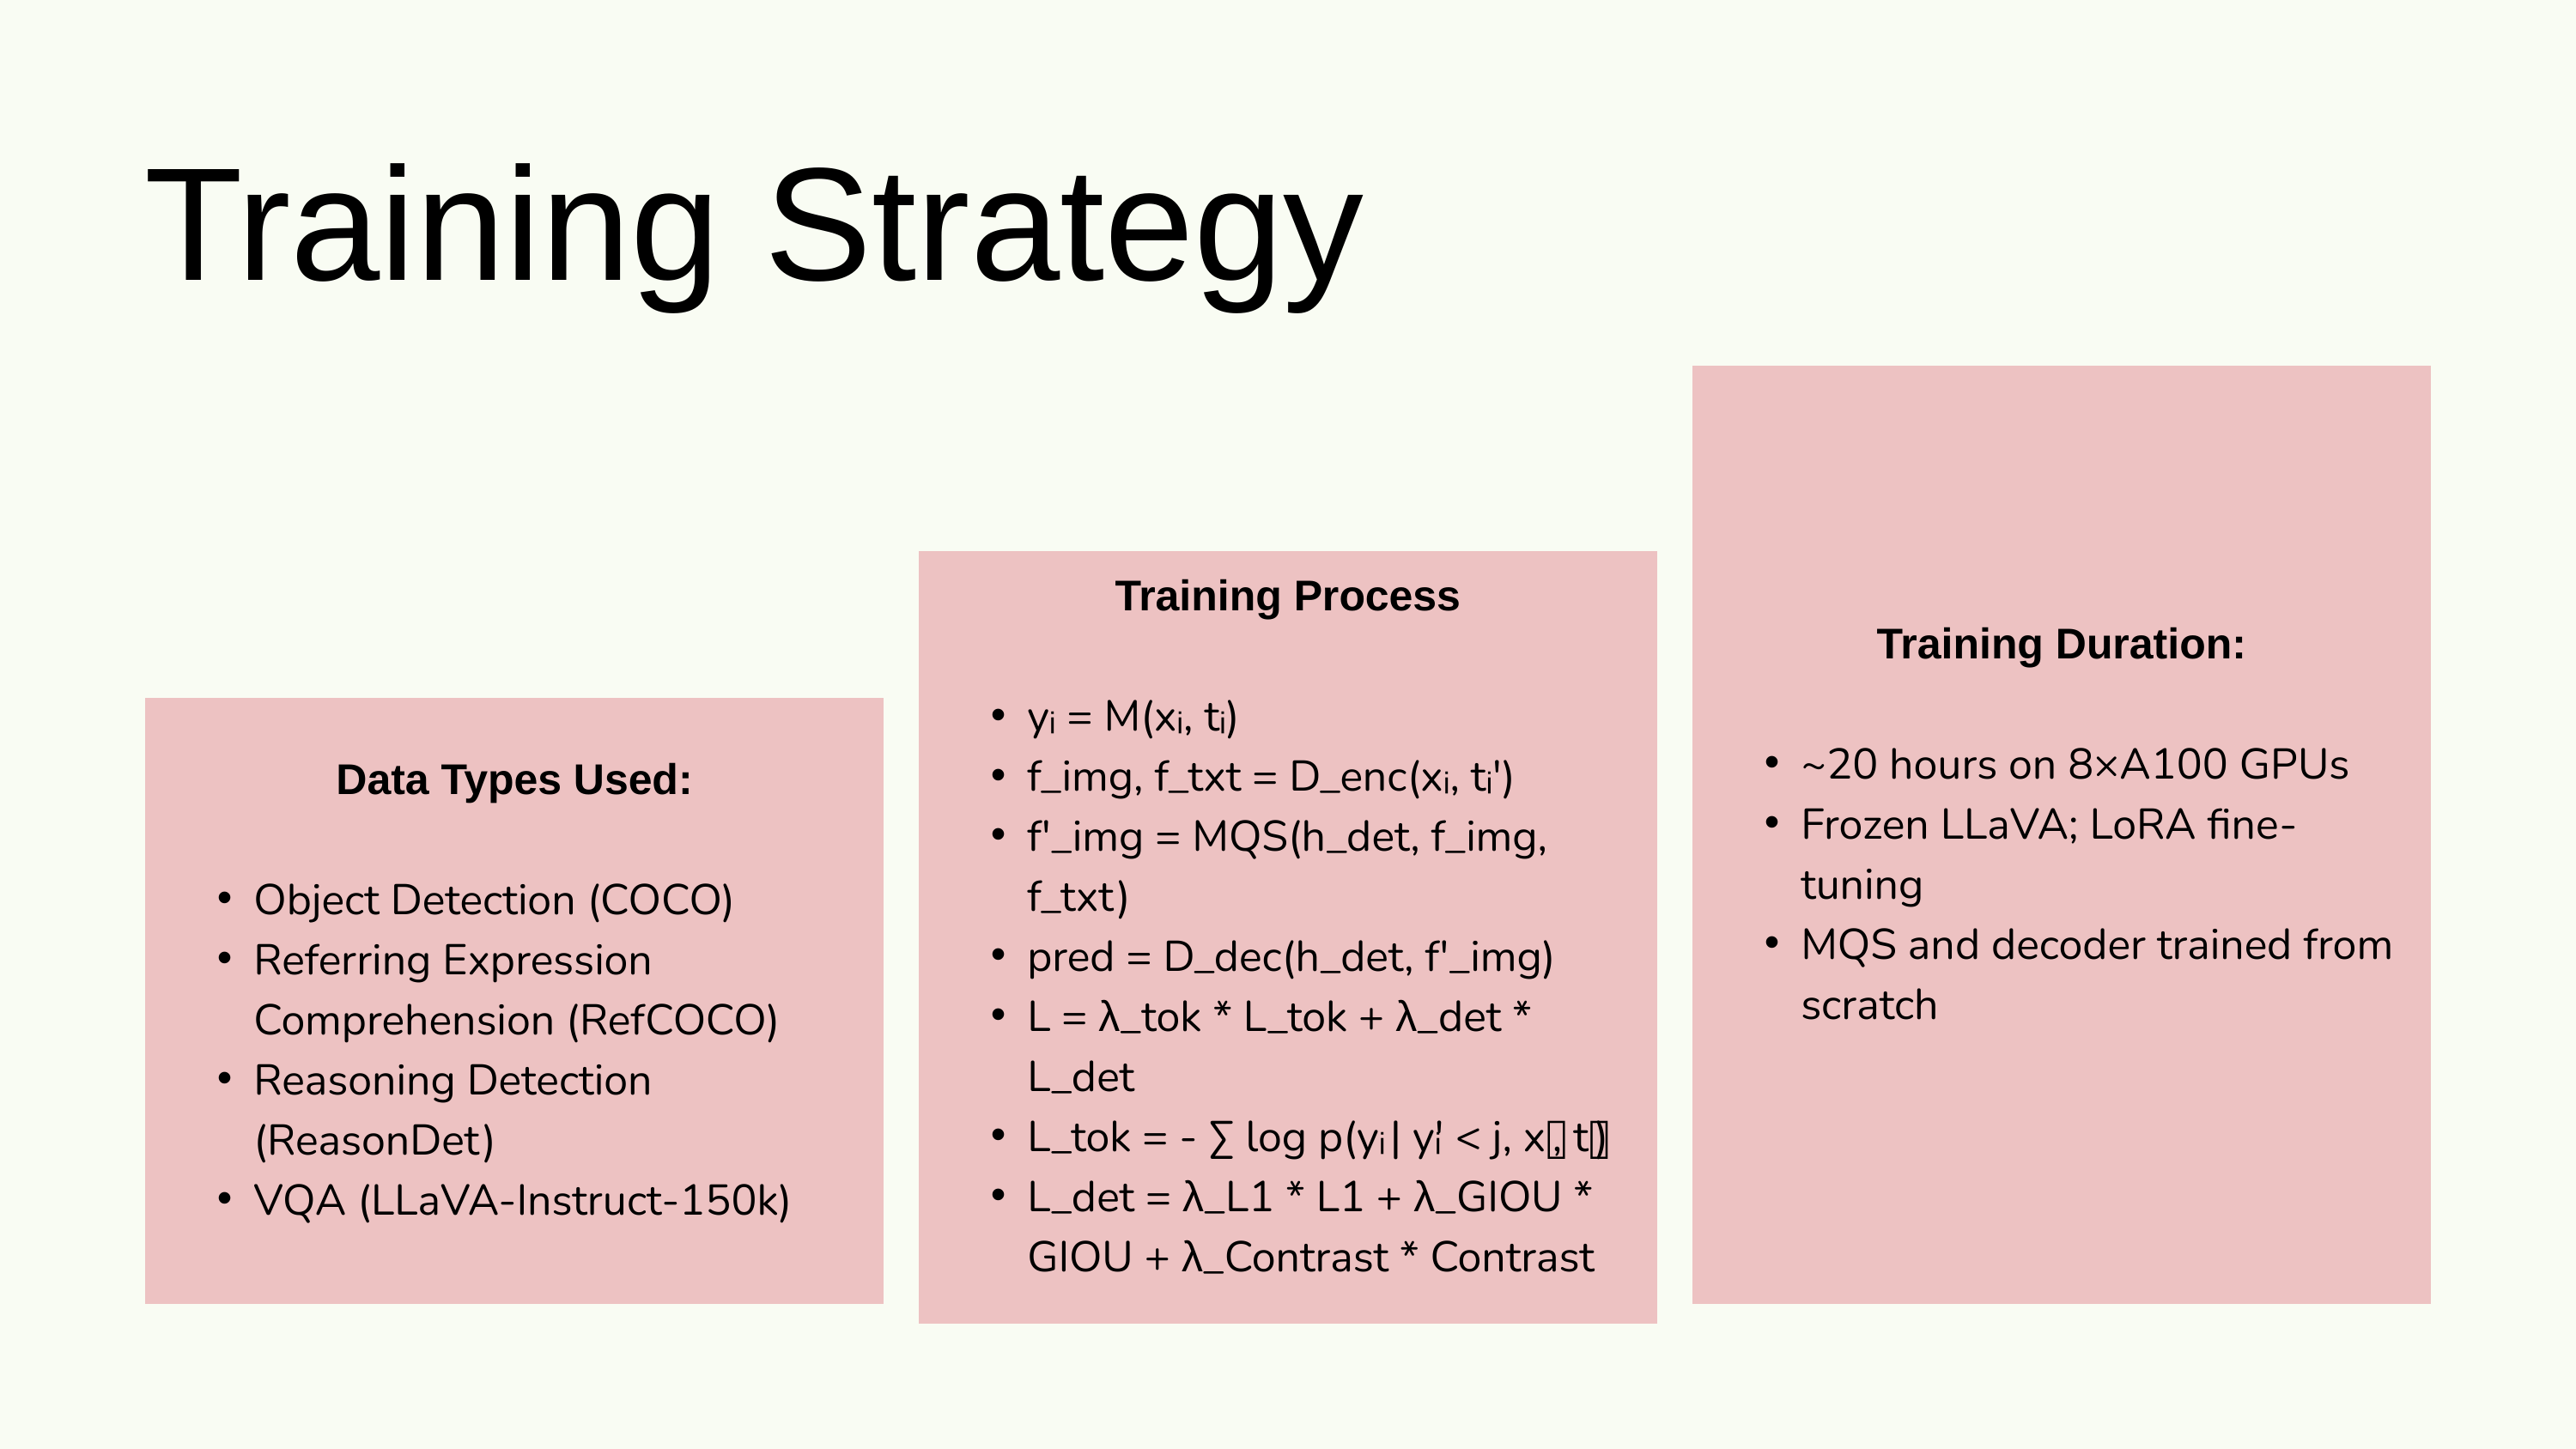

Training Strategy

Training Duration:

~20 hours on 8×A100 GPUs
Frozen LLaVA; LoRA fine-tuning
MQS and decoder trained from scratch

Training Process

yᵢ = M(xᵢ, tᵢ)
f_img, f_txt = D_enc(xᵢ, tᵢ′)
f′_img = MQS(h_det, f_img, f_txt)
pred = D_dec(h_det, f′_img)
L = λ_tok * L_tok + λ_det * L_det
L_tok = - ∑ log p(yⱼ | yⱼ′ < j, xᵢ, tᵢ)
L_det = λ_L1 * L1 + λ_GIOU * GIOU + λ_Contrast * Contrast

Data Types Used:

Object Detection (COCO)
Referring Expression Comprehension (RefCOCO)
Reasoning Detection (ReasonDet)
VQA (LLaVA-Instruct-150k)